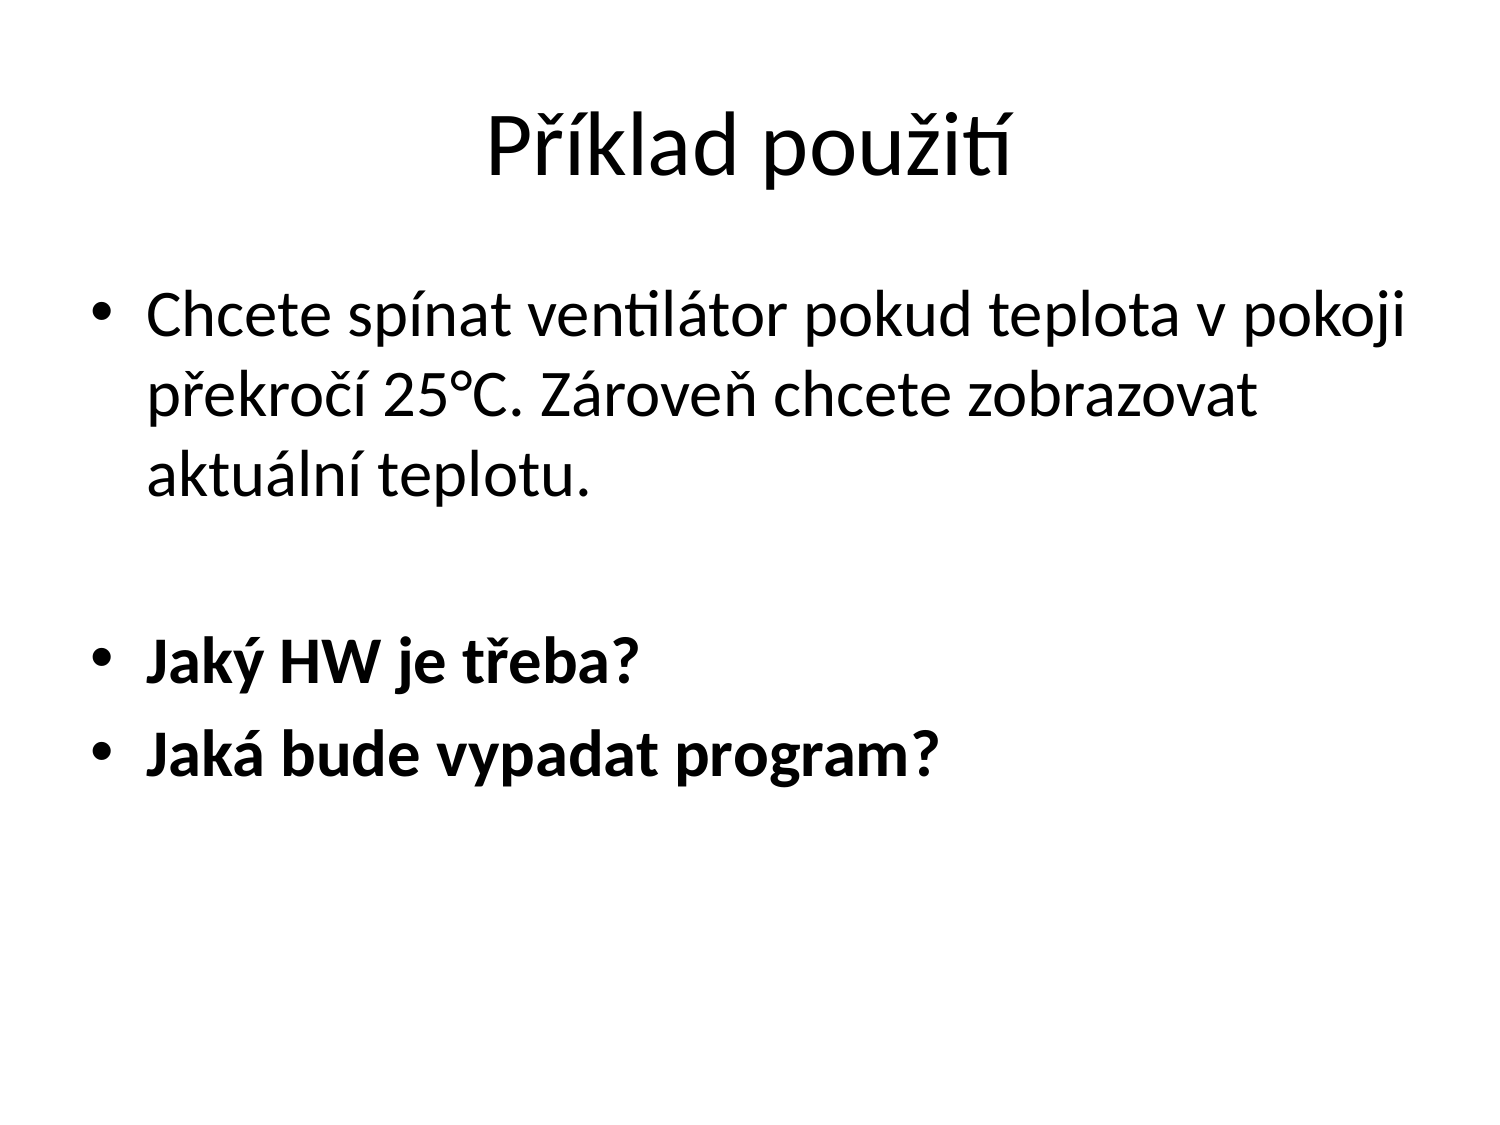

# Příklad použití
Chcete spínat ventilátor pokud teplota v pokoji překročí 25°C. Zároveň chcete zobrazovat aktuální teplotu.

Jaký HW je třeba?
Jaká bude vypadat program?